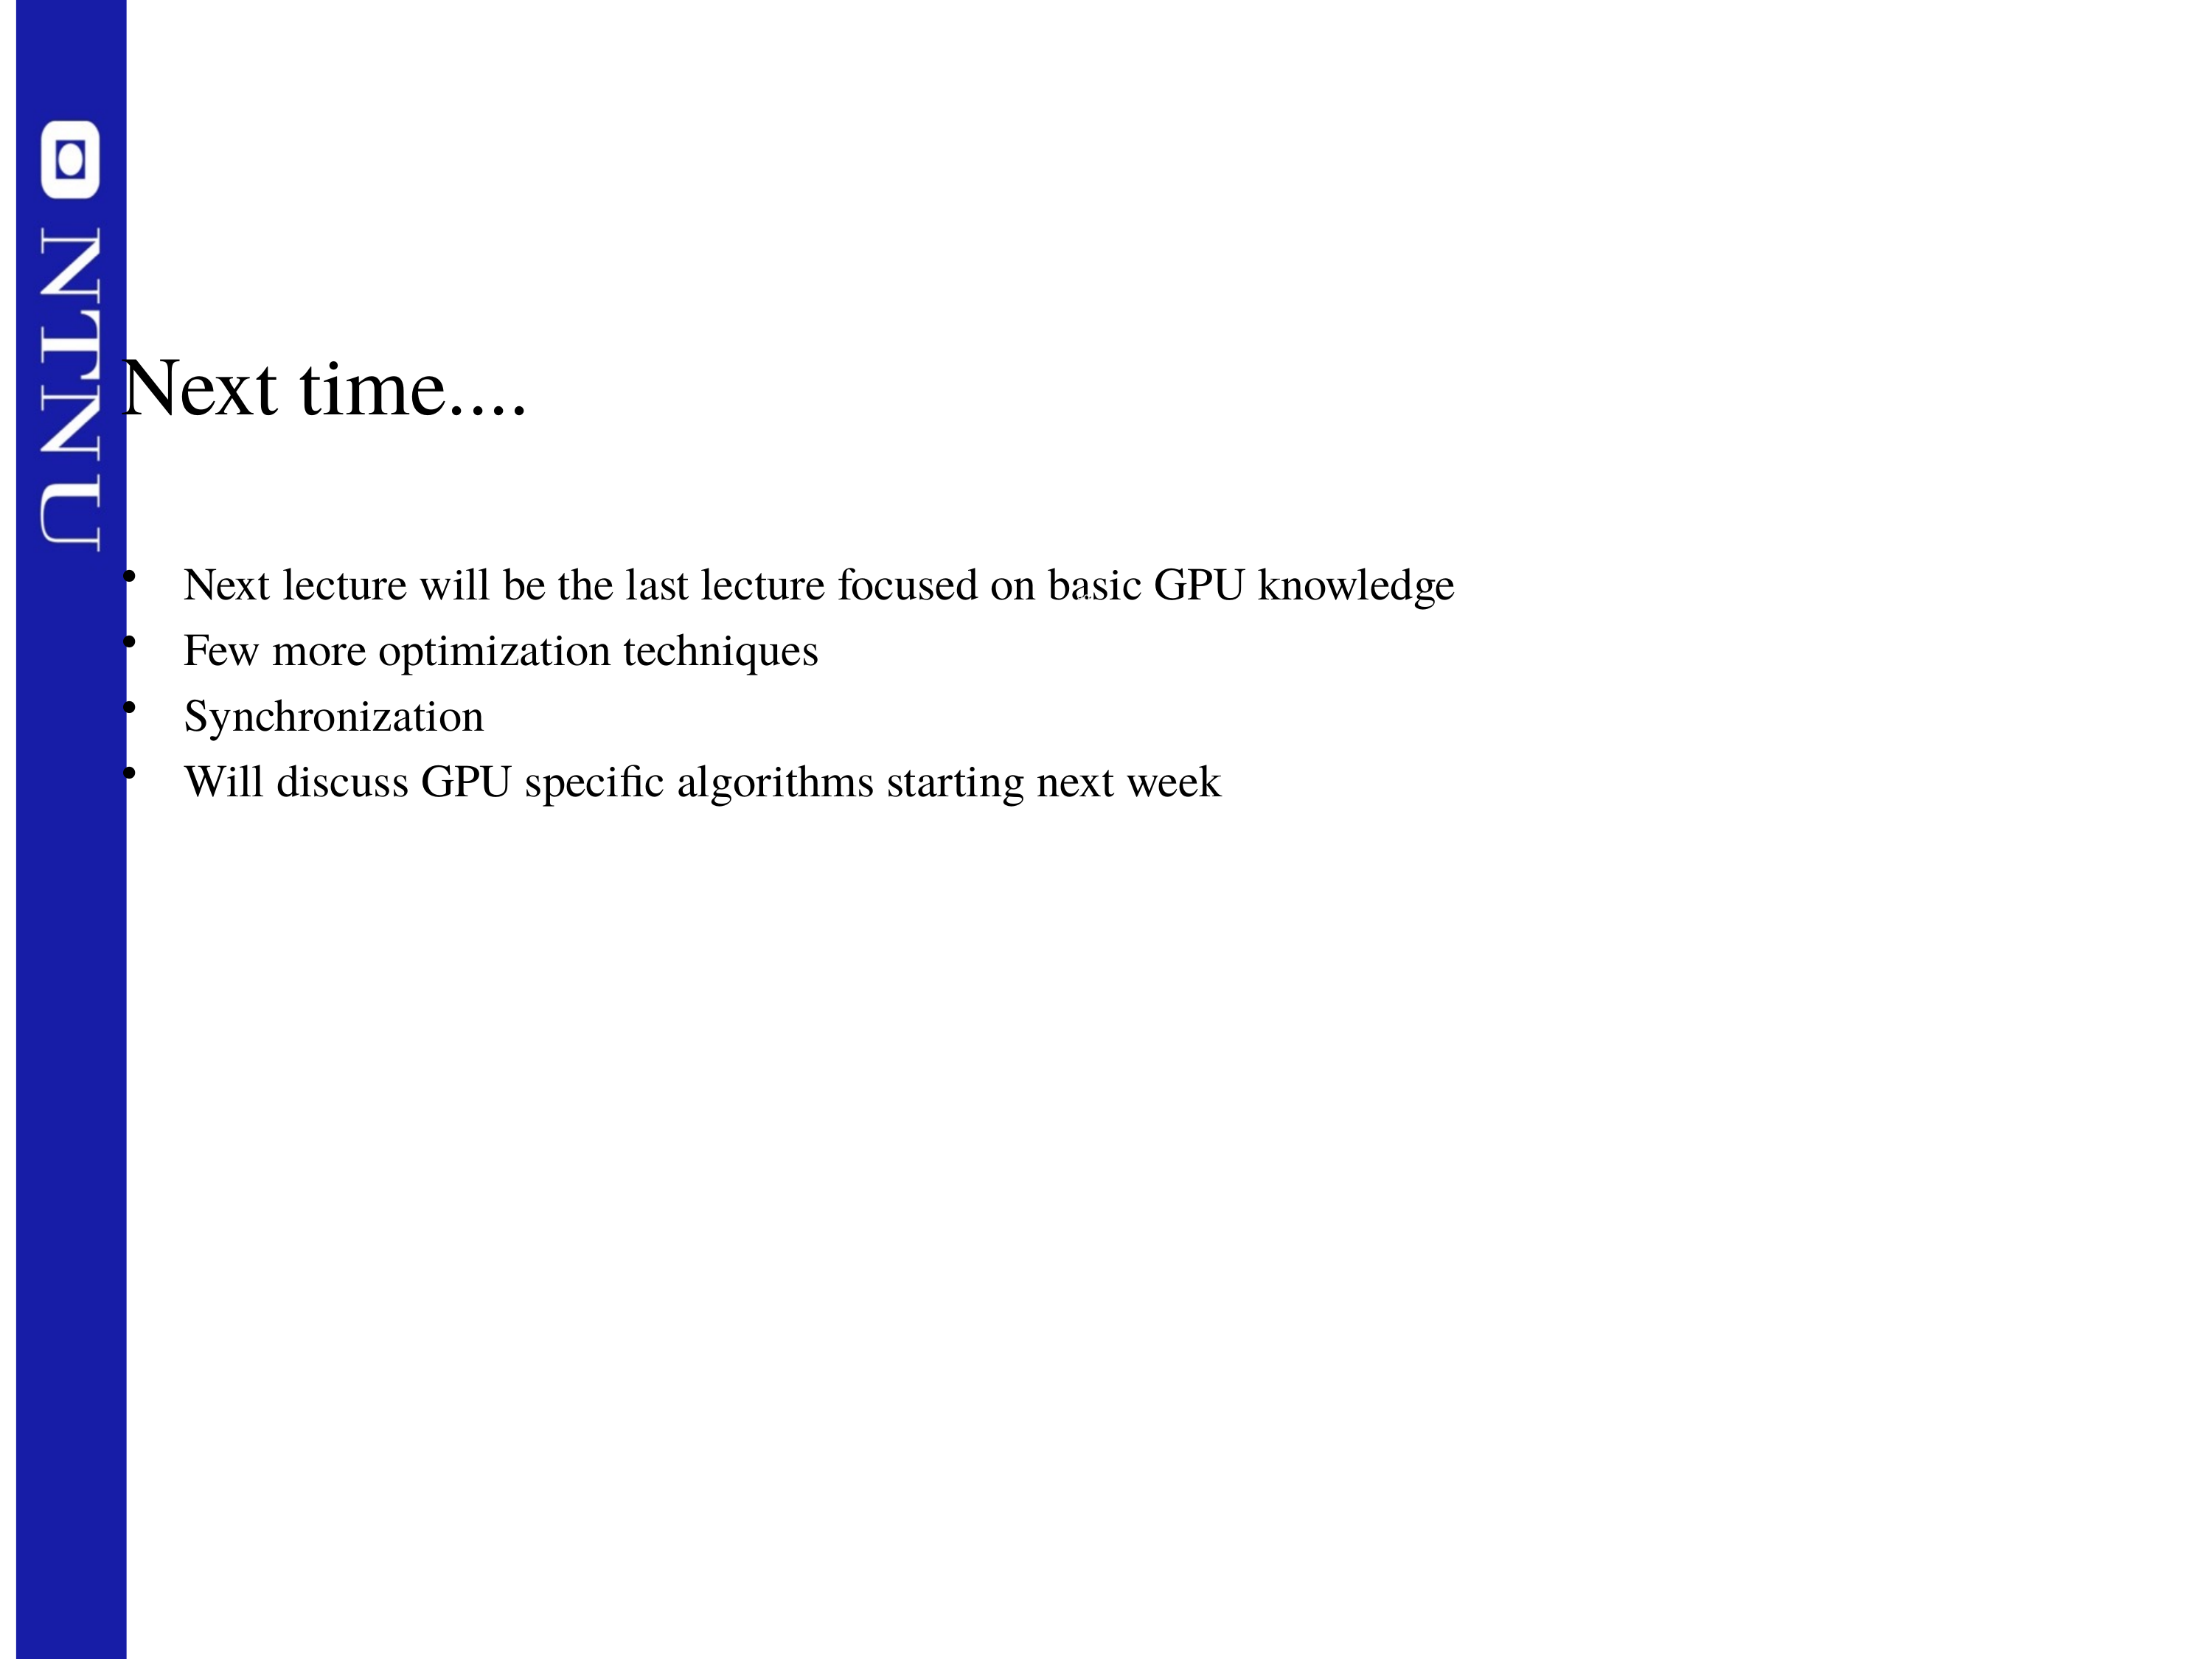

# Next time....
Next lecture will be the last lecture focused on basic GPU knowledge
Few more optimization techniques
Synchronization
Will discuss GPU specific algorithms starting next week
89